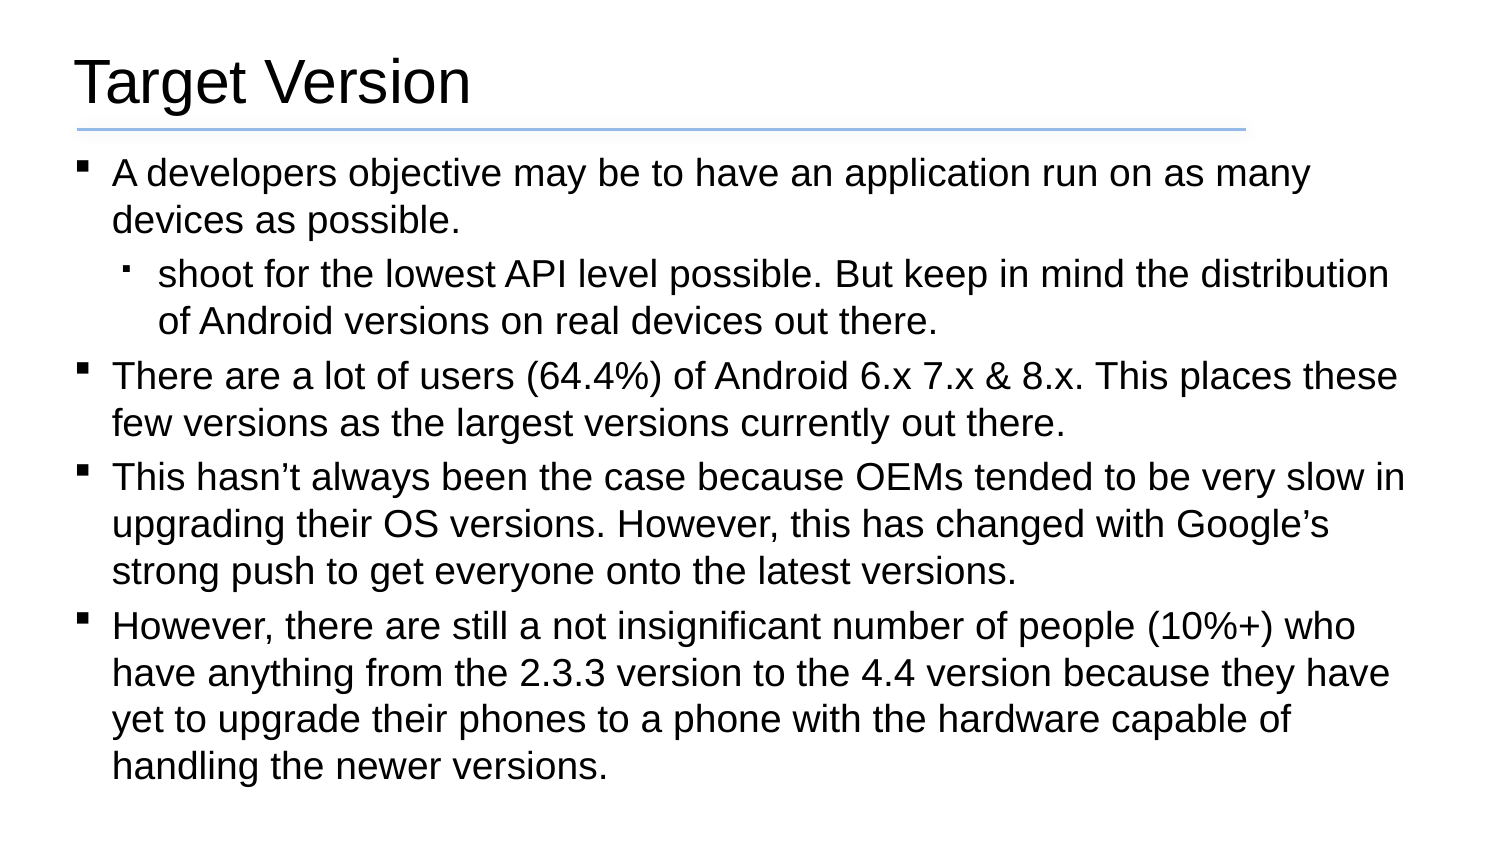

# Target Version
A developers objective may be to have an application run on as many devices as possible.
shoot for the lowest API level possible. But keep in mind the distribution of Android versions on real devices out there.
There are a lot of users (64.4%) of Android 6.x 7.x & 8.x. This places these few versions as the largest versions currently out there.
This hasn’t always been the case because OEMs tended to be very slow in upgrading their OS versions. However, this has changed with Google’s strong push to get everyone onto the latest versions.
However, there are still a not insignificant number of people (10%+) who have anything from the 2.3.3 version to the 4.4 version because they have yet to upgrade their phones to a phone with the hardware capable of handling the newer versions.
14
Introduction to Android